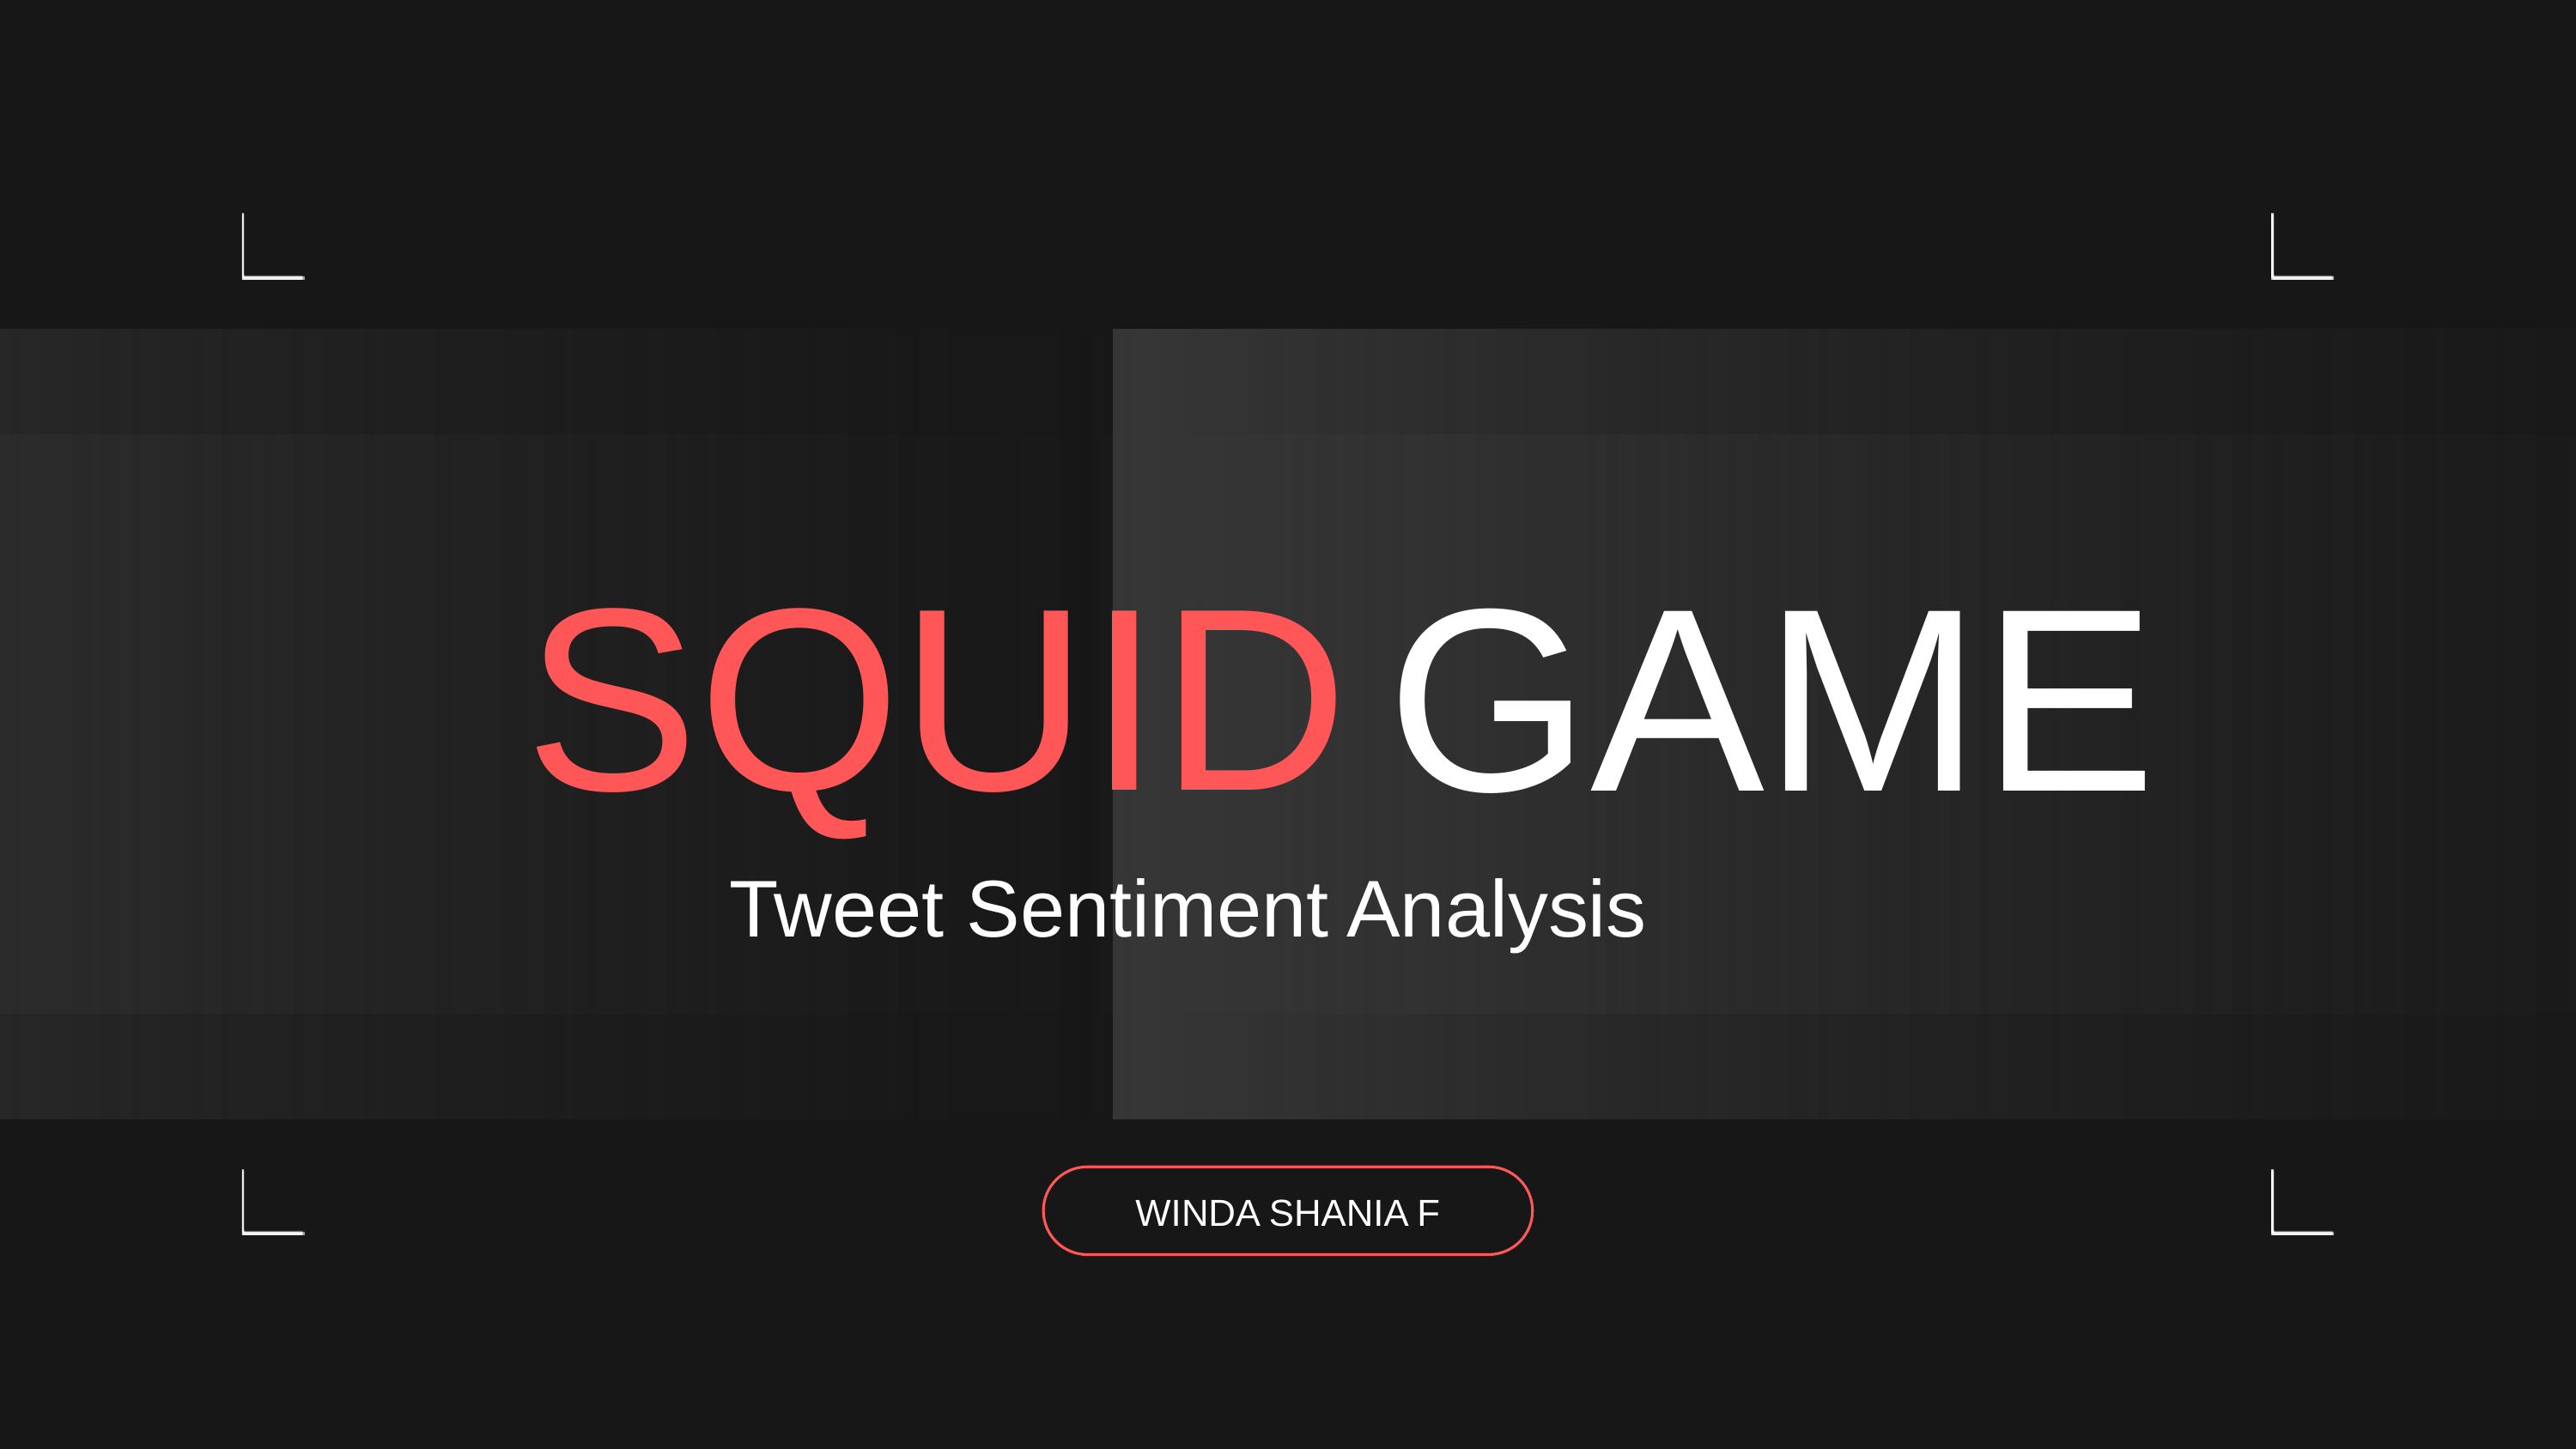

SQUID
GAME
Tweet Sentiment Analysis

WINDA SHANIA F